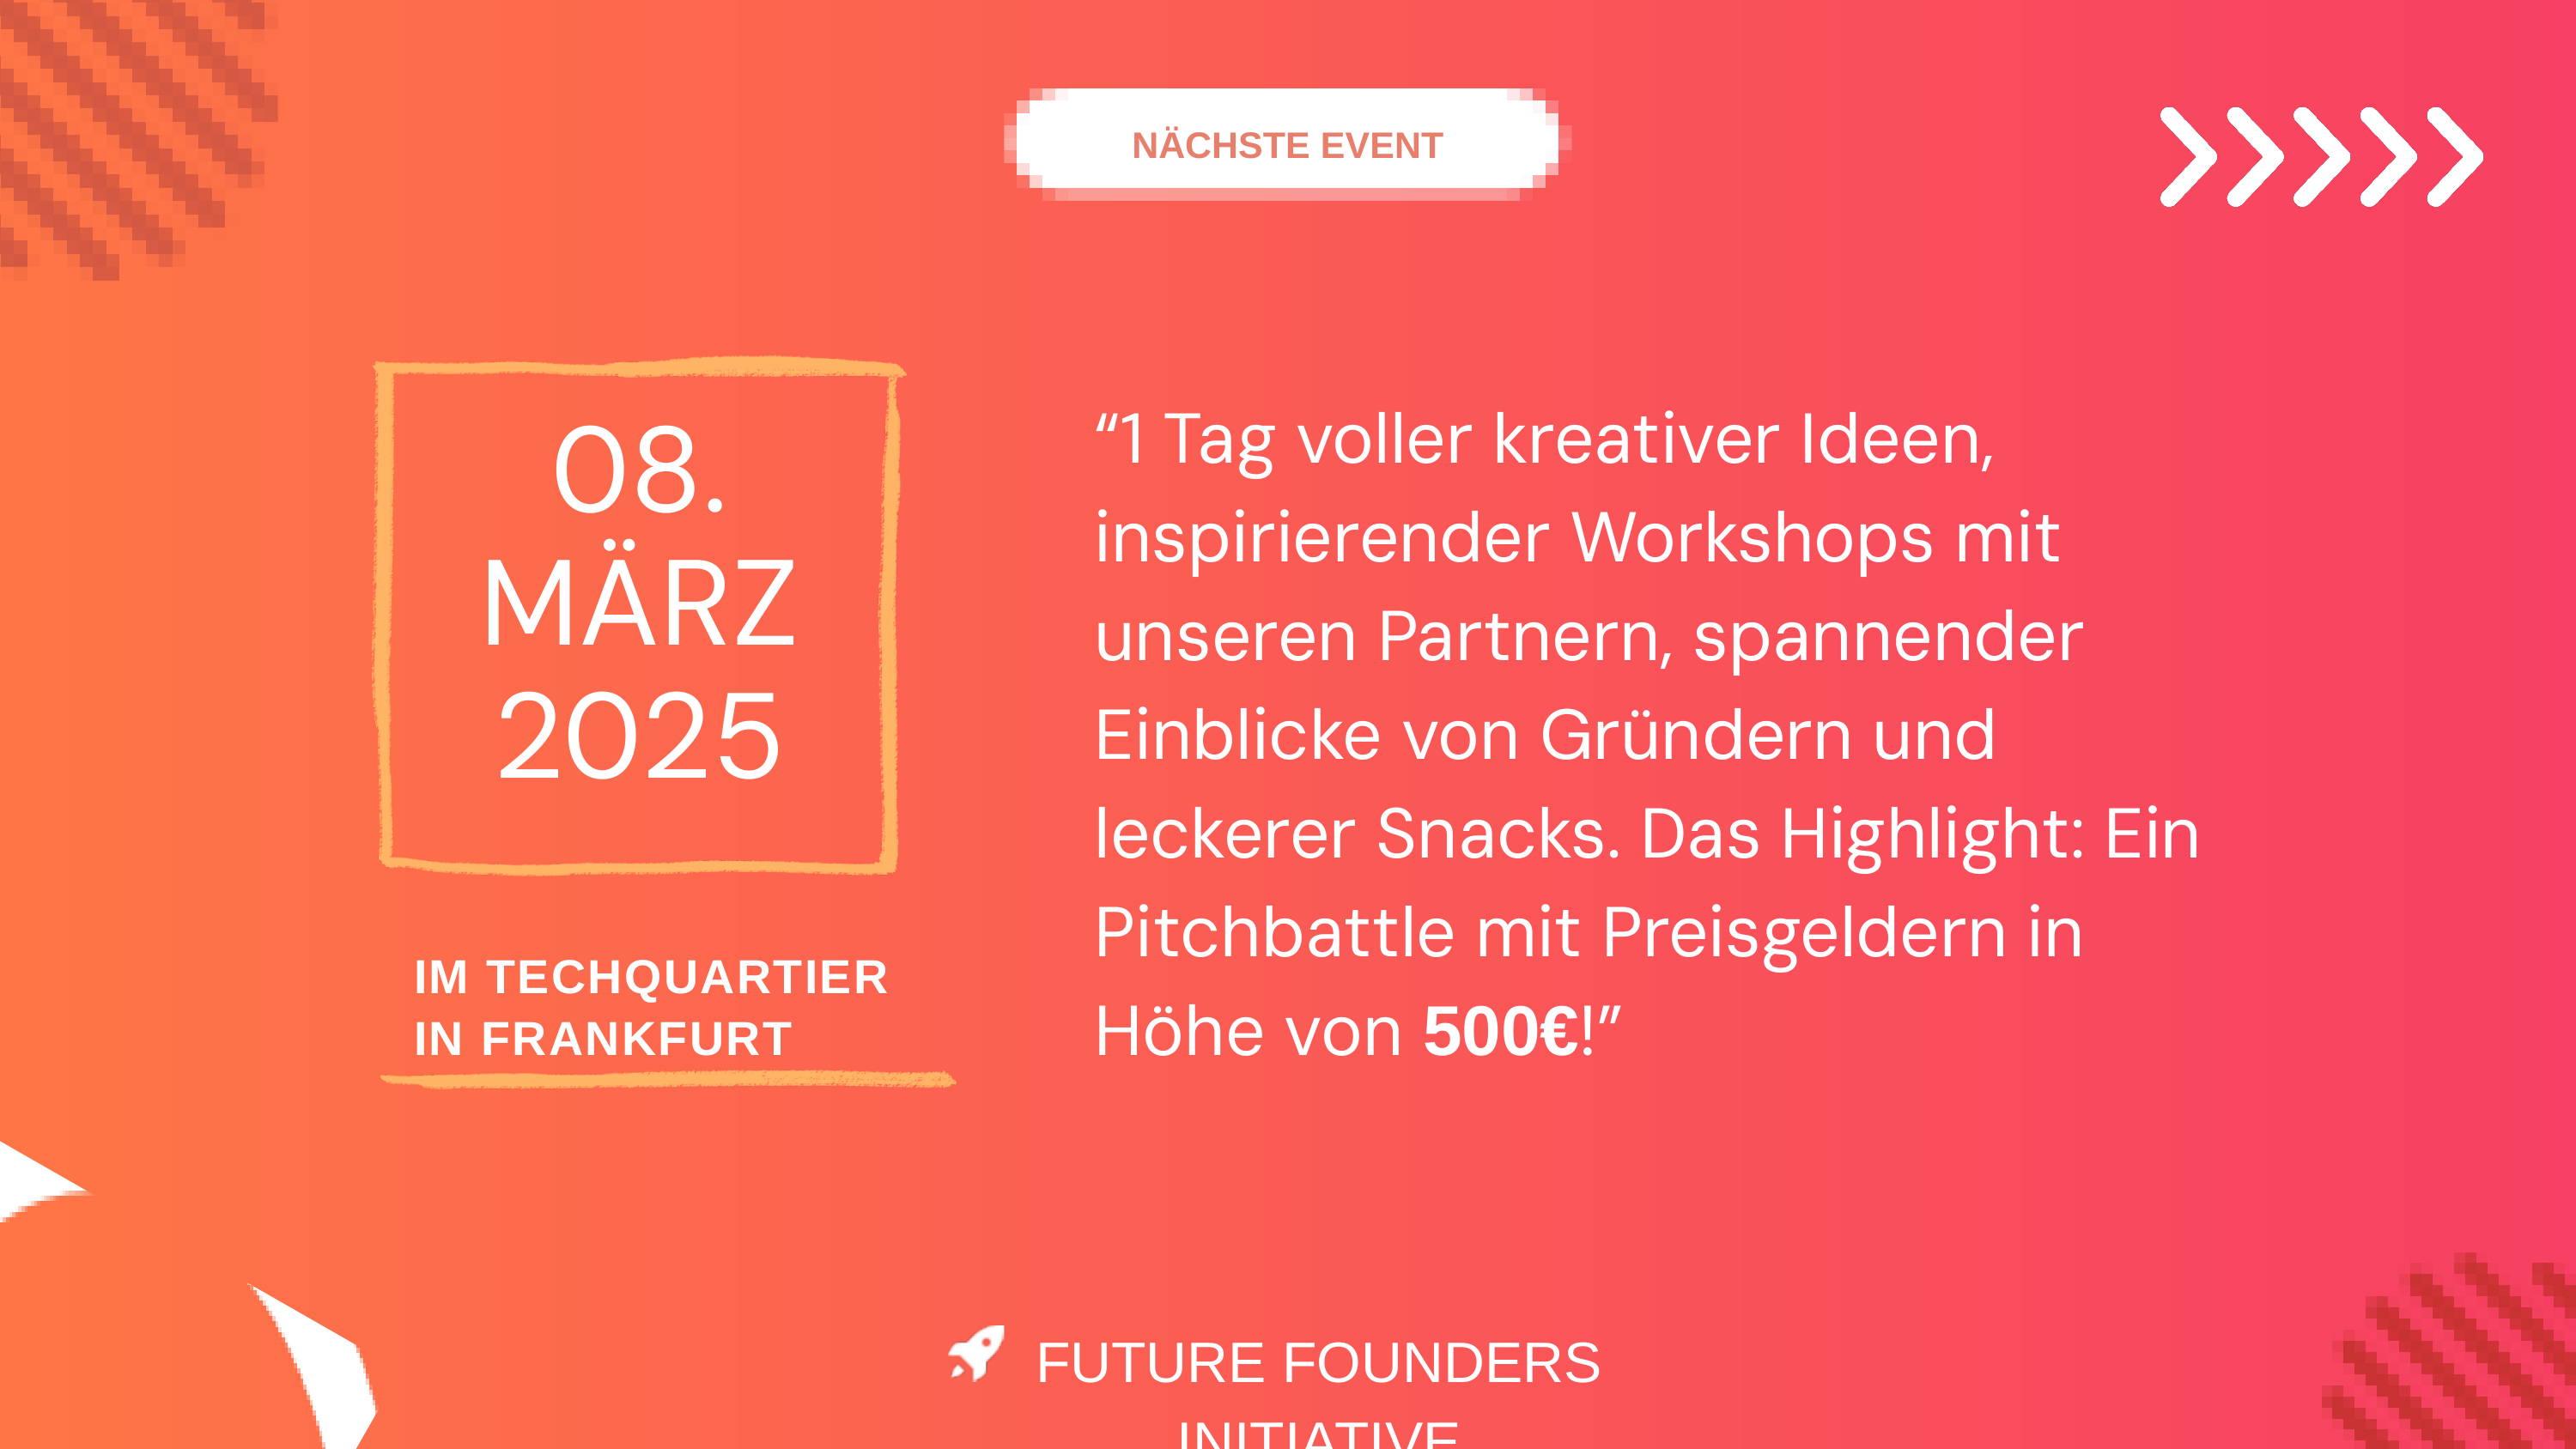

NÄCHSTE EVENT

08. MÄRZ 2025
IM TECHQUARTIER
IN FRANKFURT

“1 Tag voller kreativer Ideen, inspirierender Workshops mit unseren Partnern, spannender Einblicke von Gründern und leckerer Snacks. Das Highlight: Ein Pitchbattle mit Preisgeldern in Höhe von 500€!”

FUTURE FOUNDERS INITIATIVE